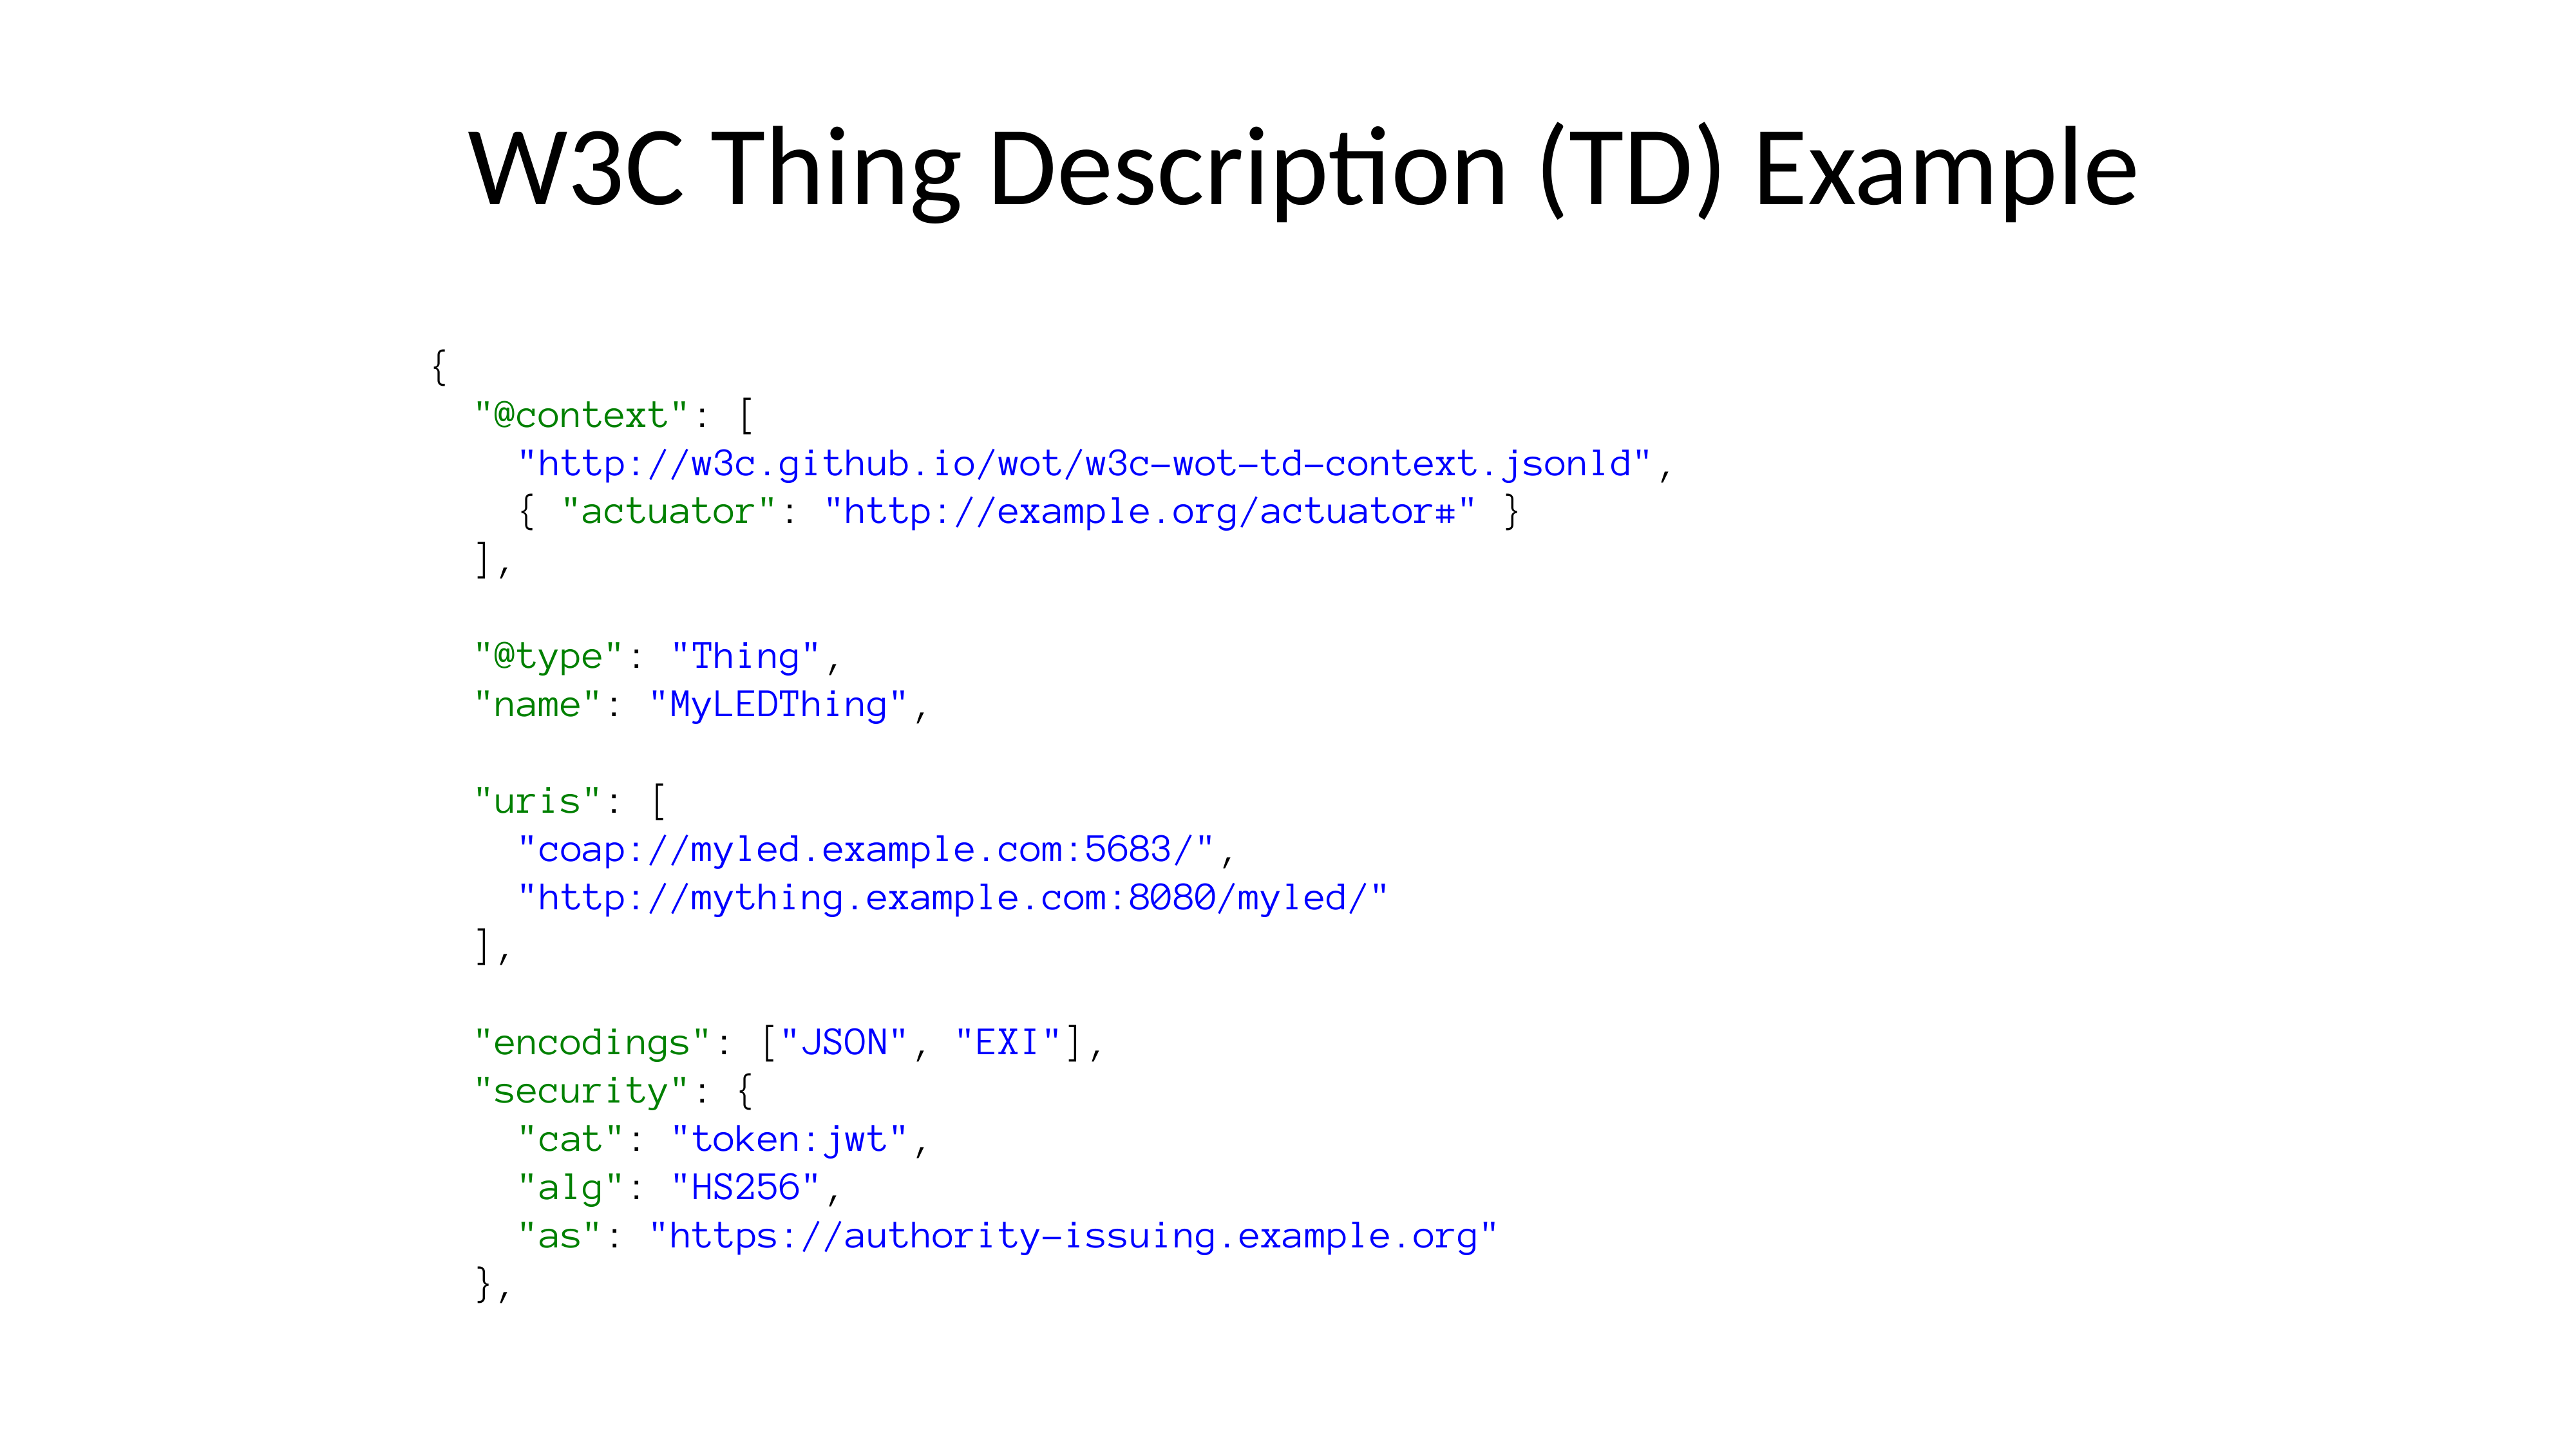

# W3C Thing Description (TD) Example
{
  "@context": [
    "http://w3c.github.io/wot/w3c-wot-td-context.jsonld",
    { "actuator": "http://example.org/actuator#" }
  ],

  "@type": "Thing",
  "name": "MyLEDThing",

  "uris": [
    "coap://myled.example.com:5683/",
    "http://mything.example.com:8080/myled/"
  ],

  "encodings": ["JSON", "EXI"],
  "security": {
    "cat": "token:jwt",
    "alg": "HS256",
    "as": "https://authority-issuing.example.org"
  },

  "properties": [
    {
      "@type": "actuator:onOffStatus",
      "name": "status",
      "valueType": { "type": "boolean" },
      "writable": true,
      "hrefs": [ "pwr", "status" ]
    }
  ],
  "actions": [
    {
      "@type": "actuator:fadeIn",
      "name": "fadeIn",
      "inputData": {
        "valueType": { "type": "integer" },
        "actuator:unit": "actuator:ms"
      },
      "hrefs": [ "in", "led/in" ]
    },

  "events": [
    {
      "@type": "actuator:alert",
      "name": "criticalCondition",
      "valueType": { "type": "string" },
      "hrefs": [ "ev", "alert" ]
    }
  ]
}